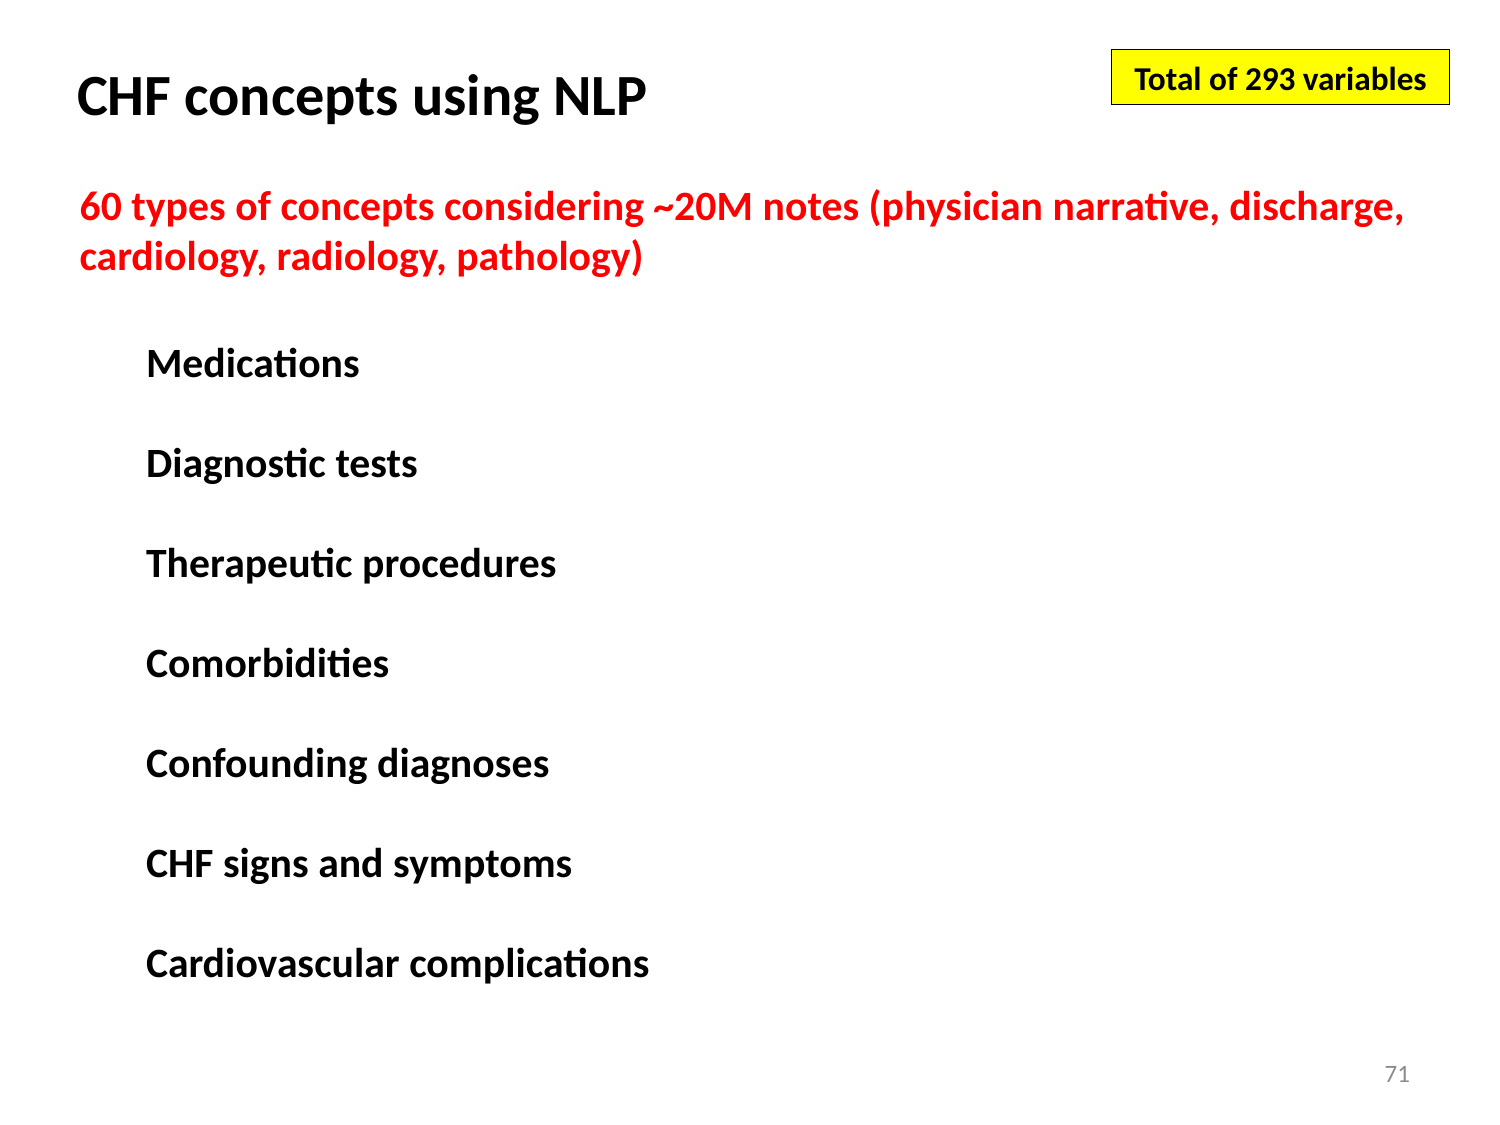

CHF concepts using NLP
Total of 293 variables
60 types of concepts considering ~20M notes (physician narrative, discharge,
cardiology, radiology, pathology)
Medications

Diagnostic tests

Therapeutic procedures

Comorbidities

Confounding diagnoses

CHF signs and symptoms

Cardiovascular complications
71